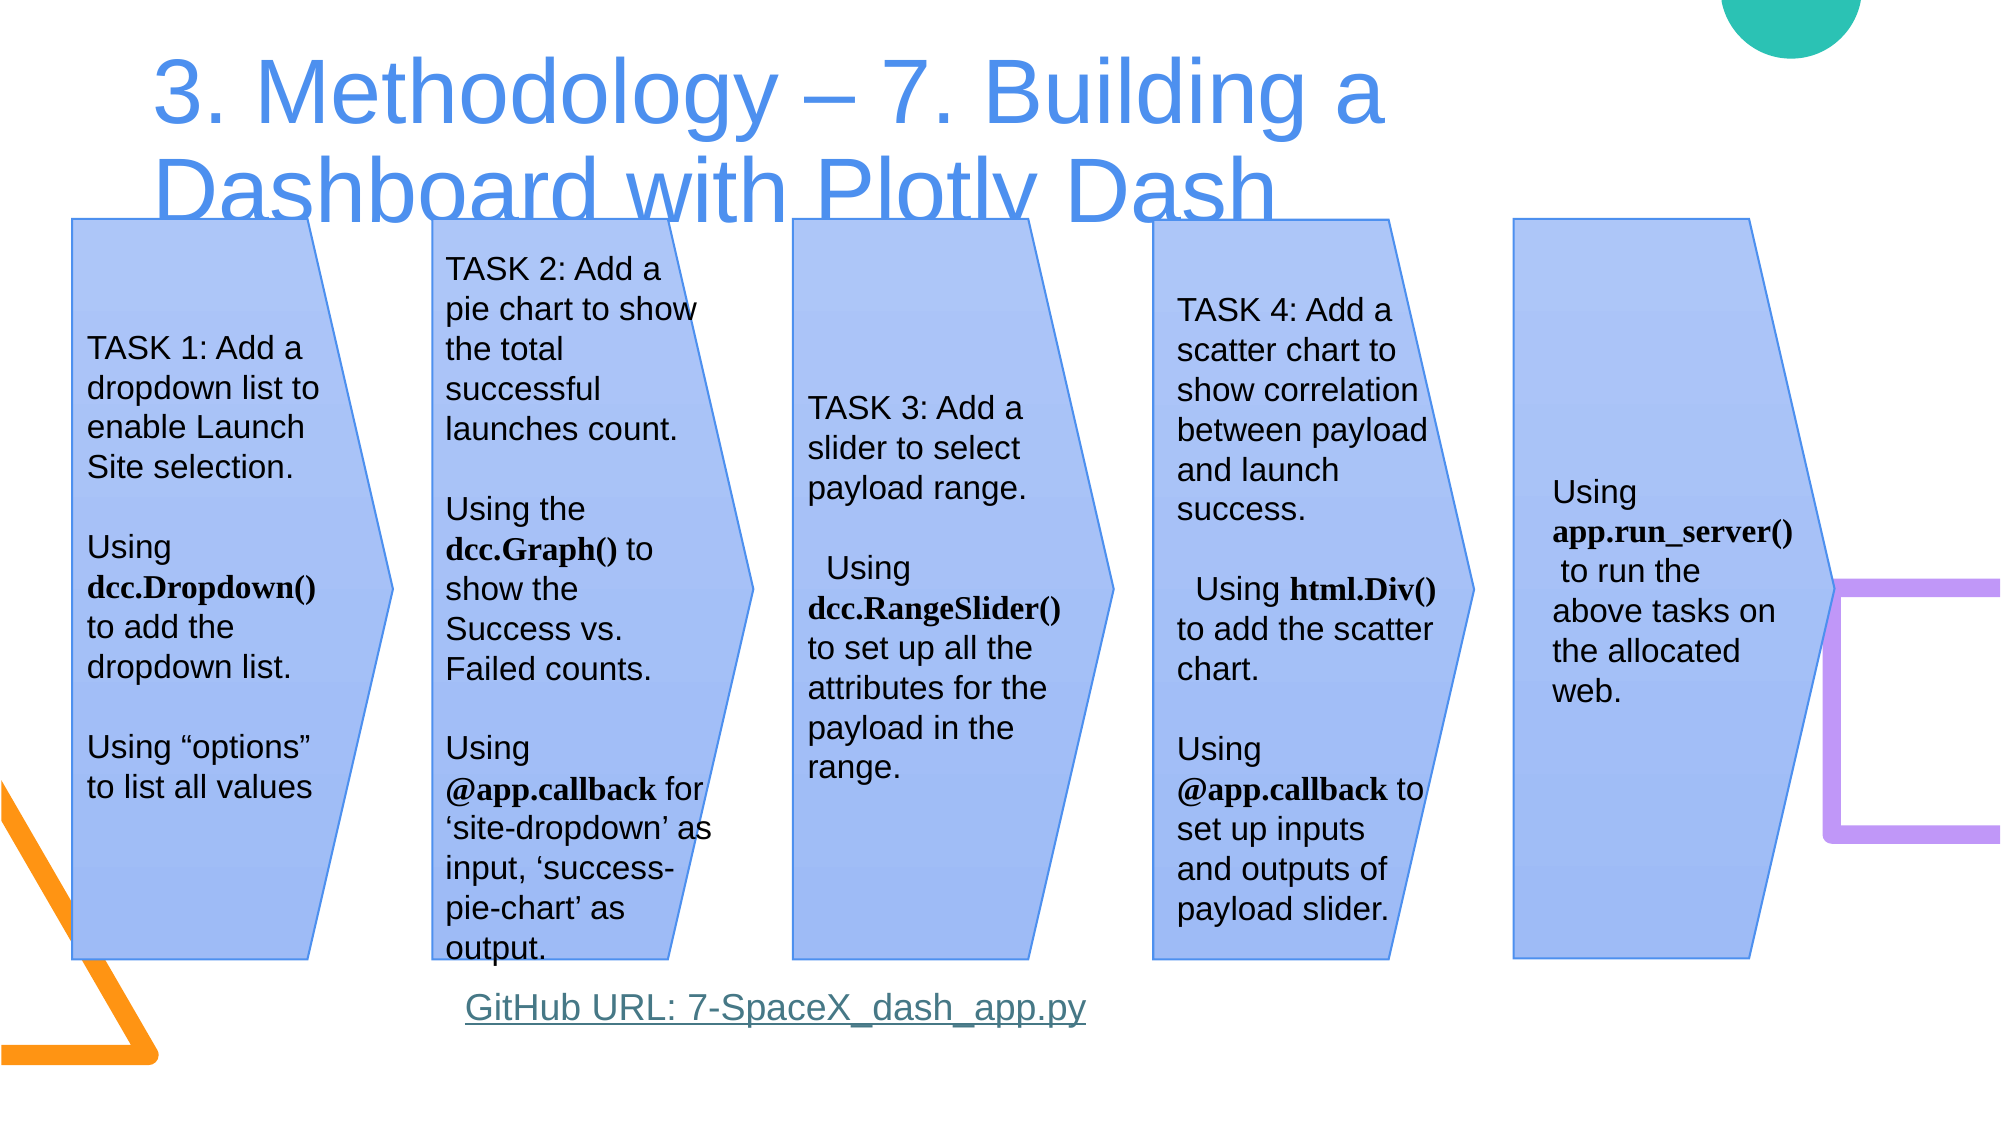

# 3. Methodology – 7. Building a Dashboard with Plotly Dash

TASK 2: Add a pie chart to show the total successful launches count.

Using the dcc.Graph() to show the Success vs. Failed counts.

Using @app.callback for ‘site-dropdown’ as input, ‘success-pie-chart’ as output.
TASK 4: Add a scatter chart to show correlation between payload and launch success.
                                Using html.Div() to add the scatter chart.

Using @app.callback to set up inputs
and outputs of payload slider.
TASK 1: Add a dropdown list to enable Launch Site selection.

Using  dcc.Dropdown() to add the dropdown list.

Using “options” to list all values
TASK 3: Add a slider to select payload range.
                                Using dcc.RangeSlider() to set up all the attributes for the payload in the range.
Using app.run_server()  to run the above tasks on the allocated web.
GitHub URL: 7-SpaceX_dash_app.py